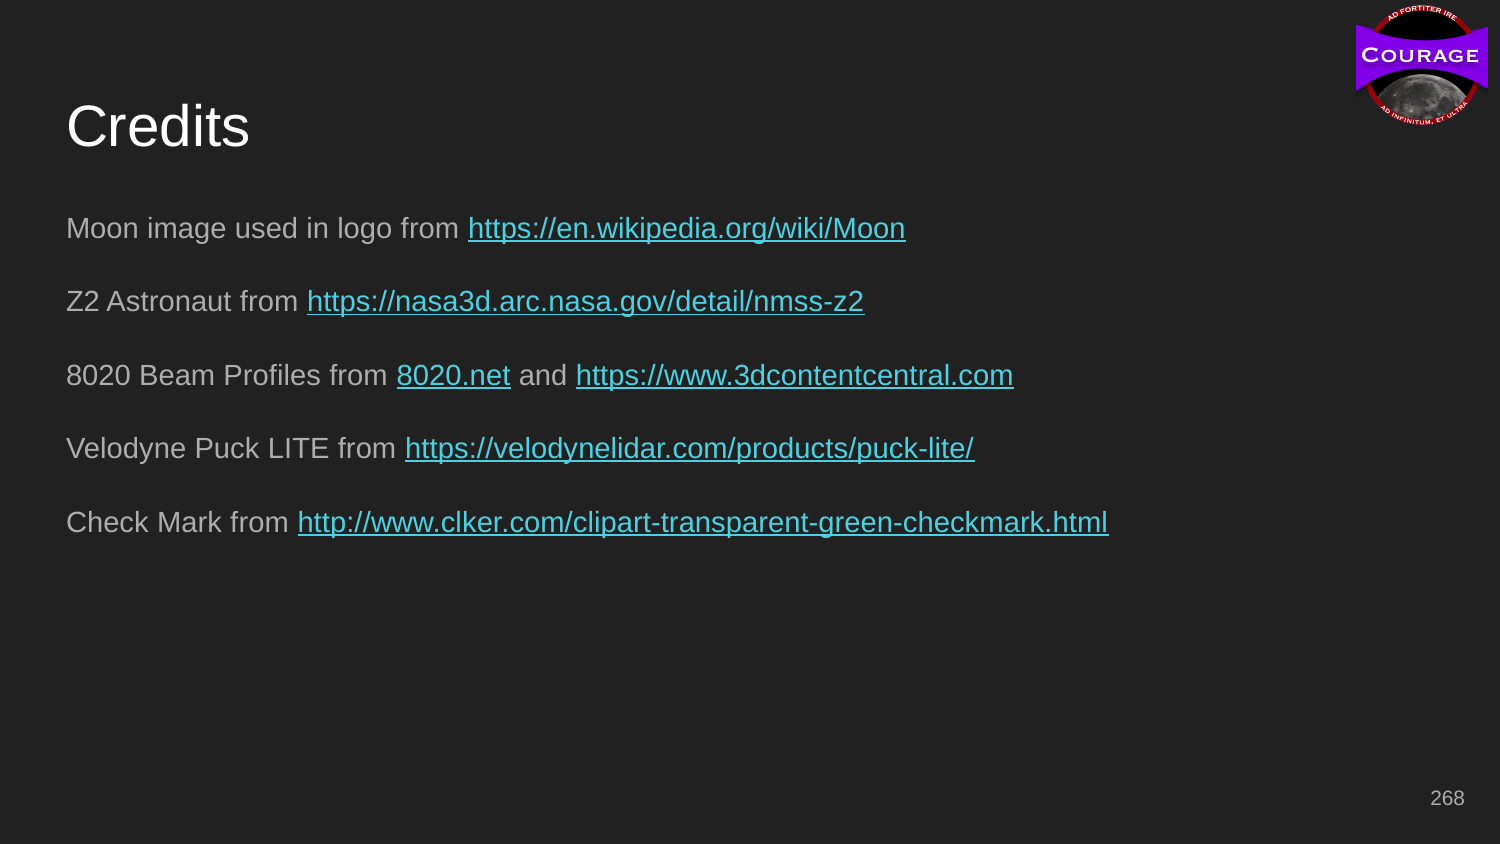

# Credits
Moon image used in logo from https://en.wikipedia.org/wiki/Moon
Z2 Astronaut from https://nasa3d.arc.nasa.gov/detail/nmss-z2
8020 Beam Profiles from 8020.net and https://www.3dcontentcentral.com
Velodyne Puck LITE from https://velodynelidar.com/products/puck-lite/
Check Mark from http://www.clker.com/clipart-transparent-green-checkmark.html
268